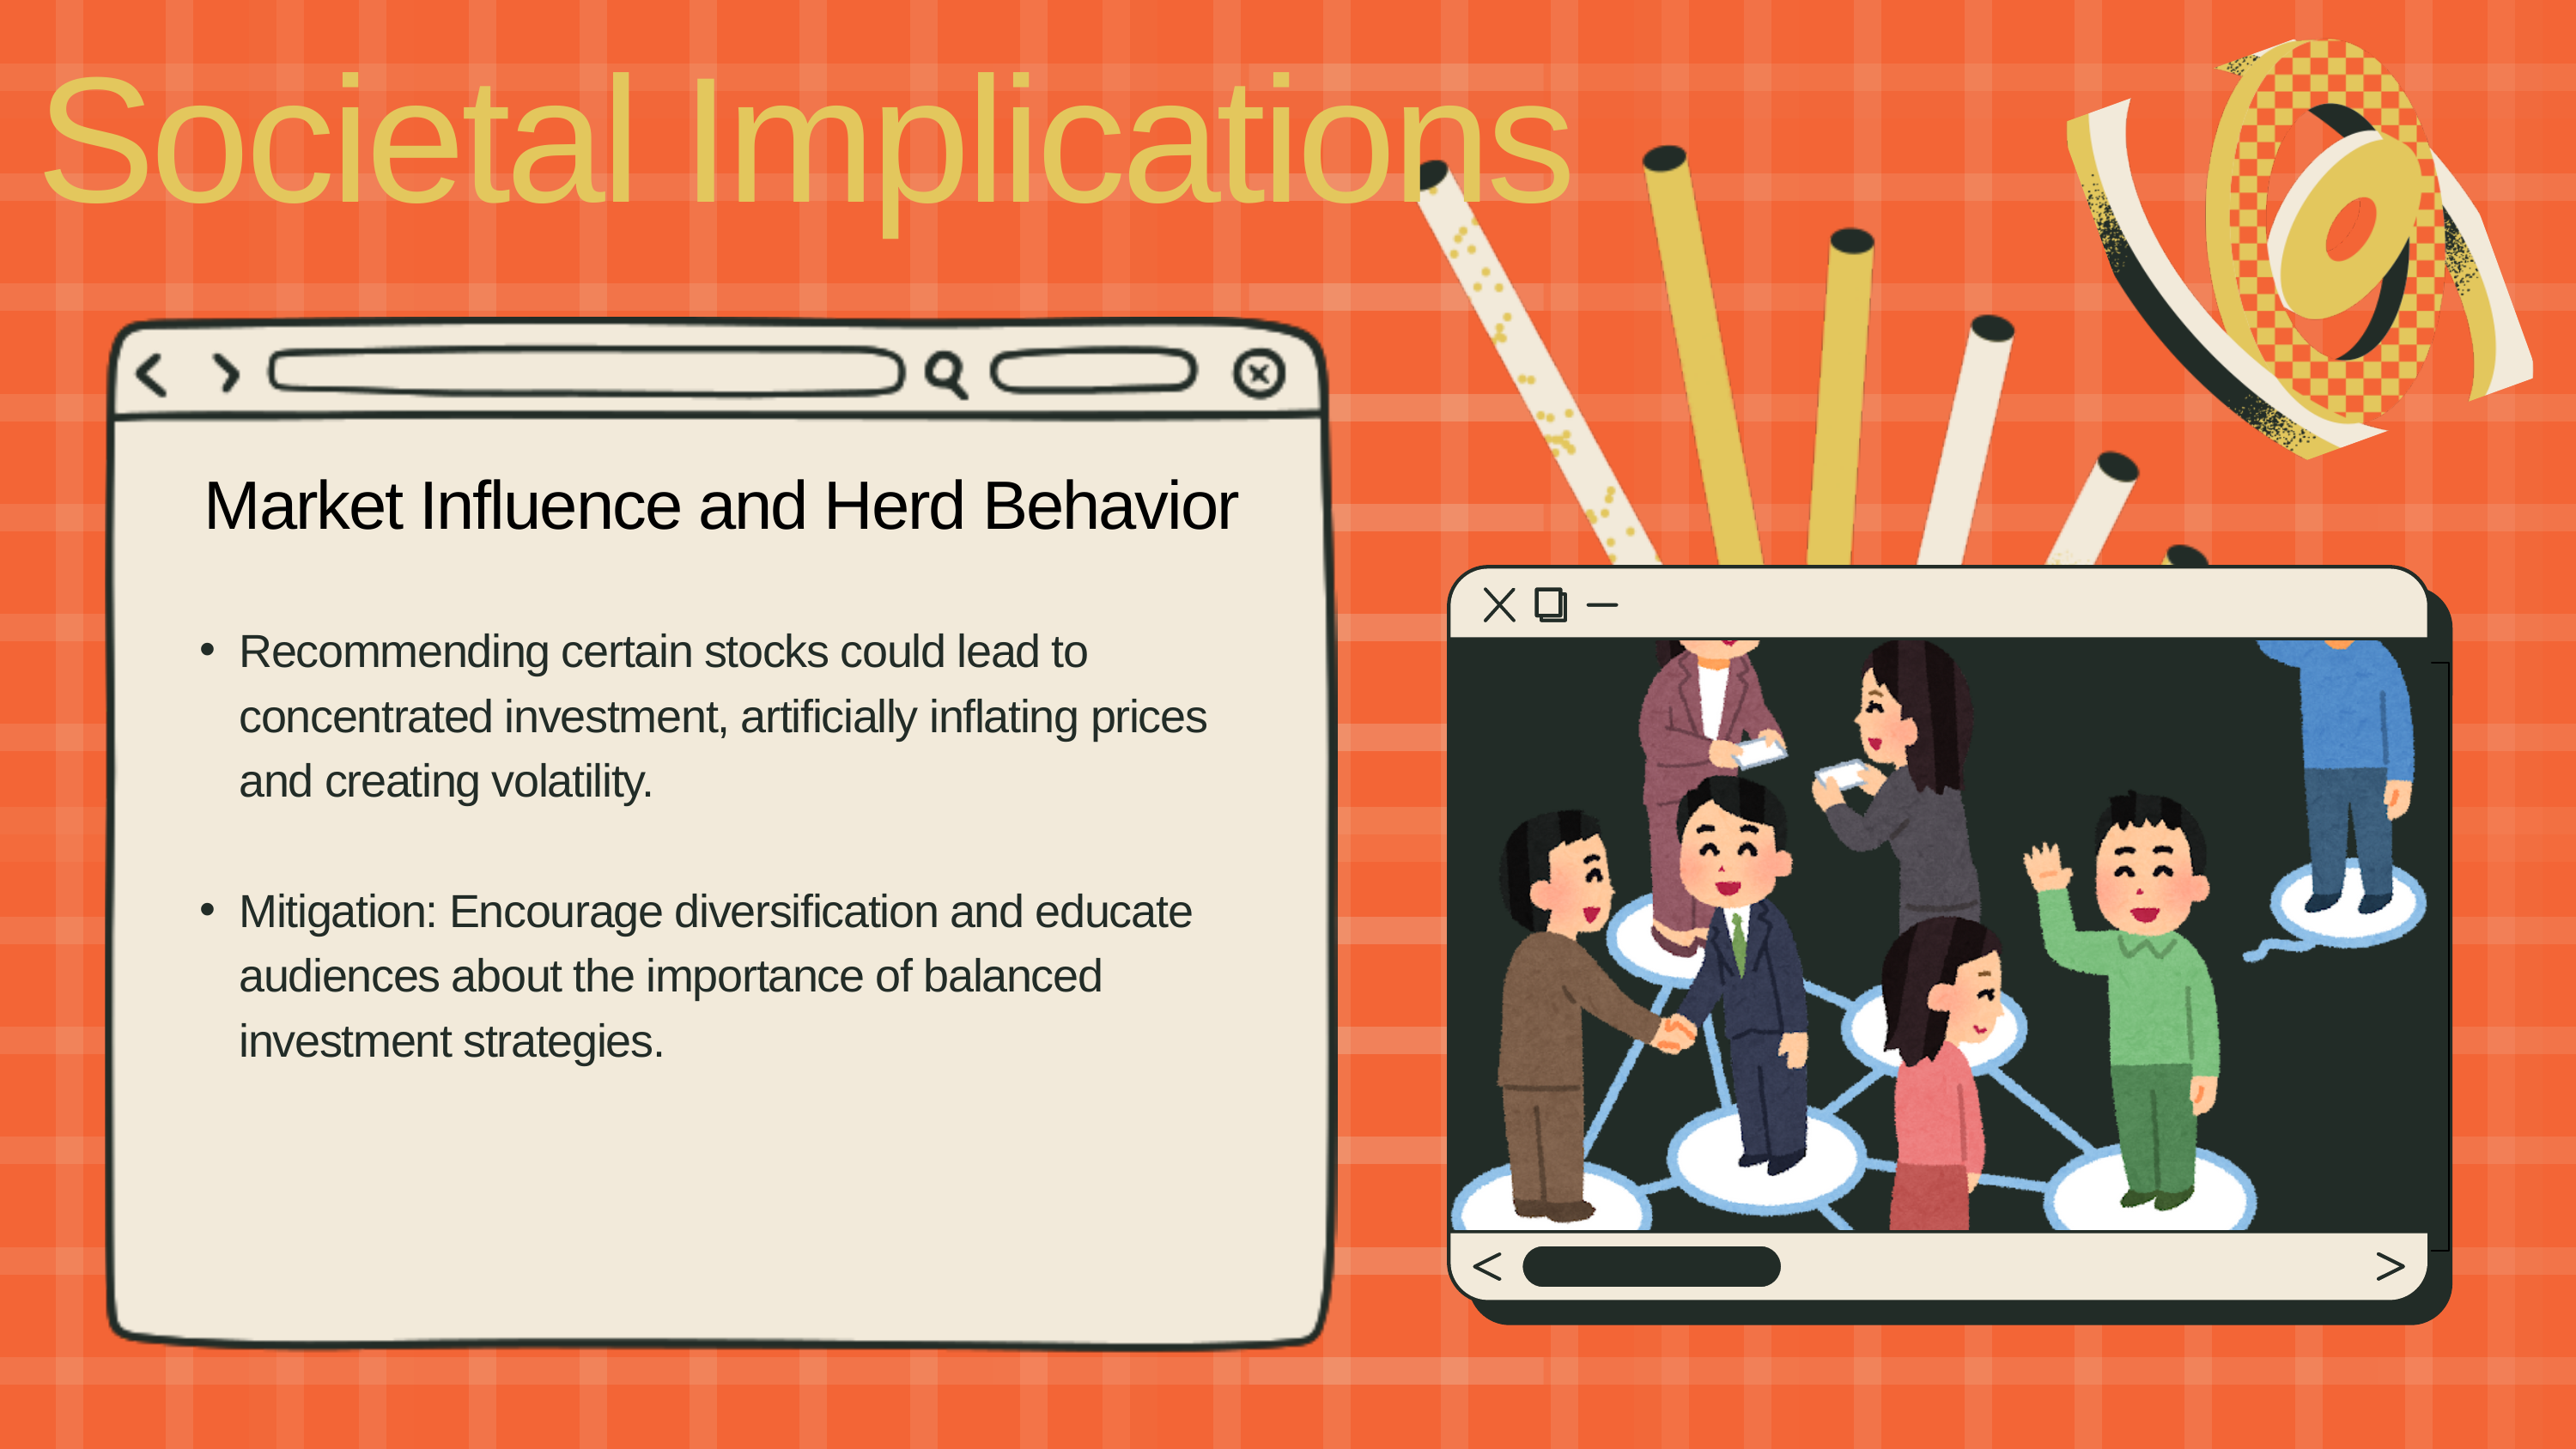

Societal Implications

Market Influence and Herd Behavior

Recommending certain stocks could lead to concentrated investment, artificially inflating prices and creating volatility.

Mitigation: Encourage diversification and educate audiences about the importance of balanced investment strategies.